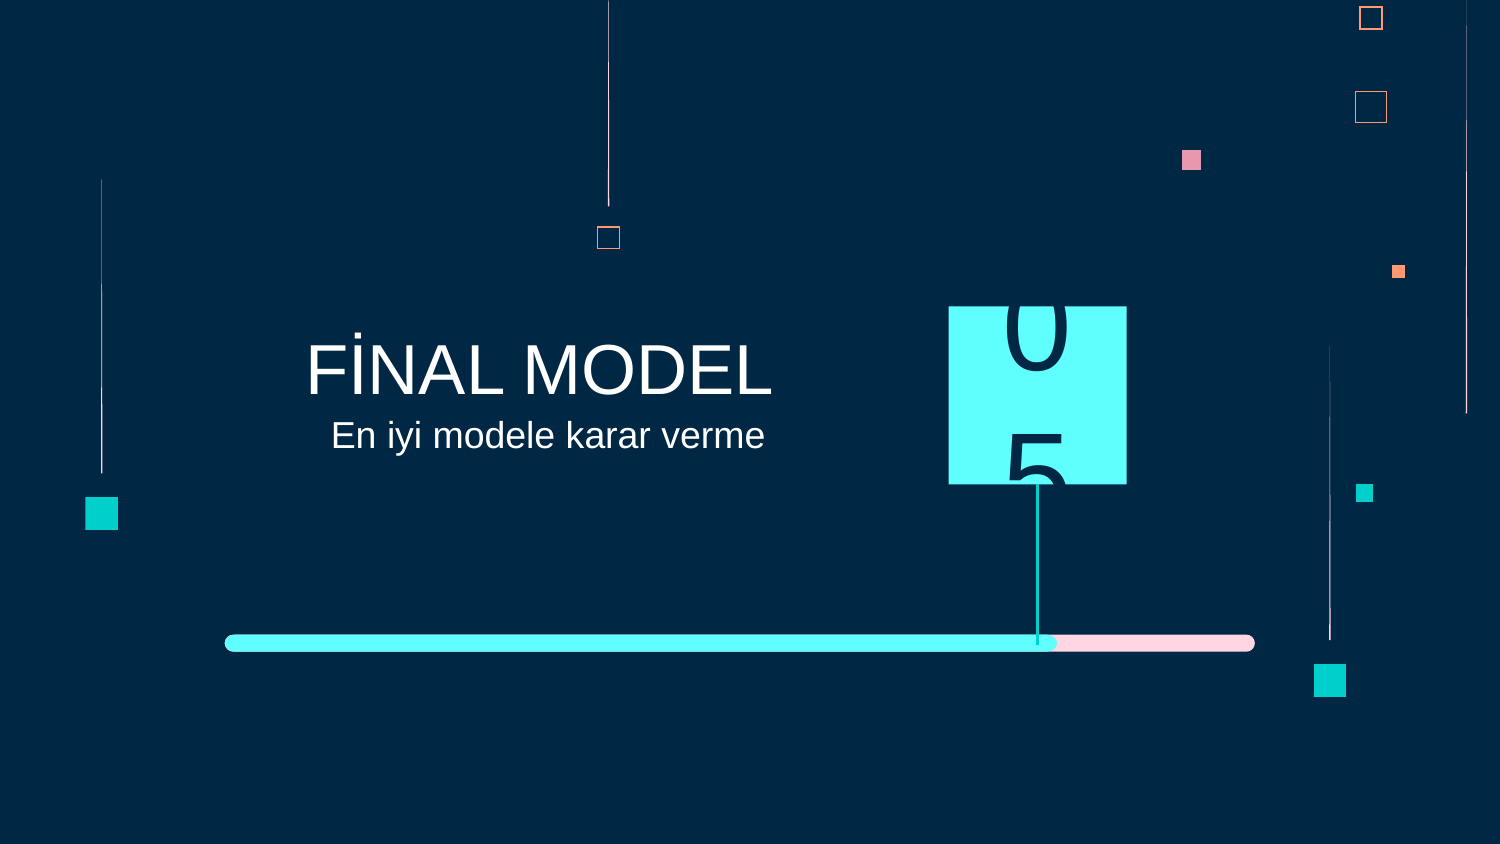

# FİNAL MODEL

05
En iyi modele karar verme